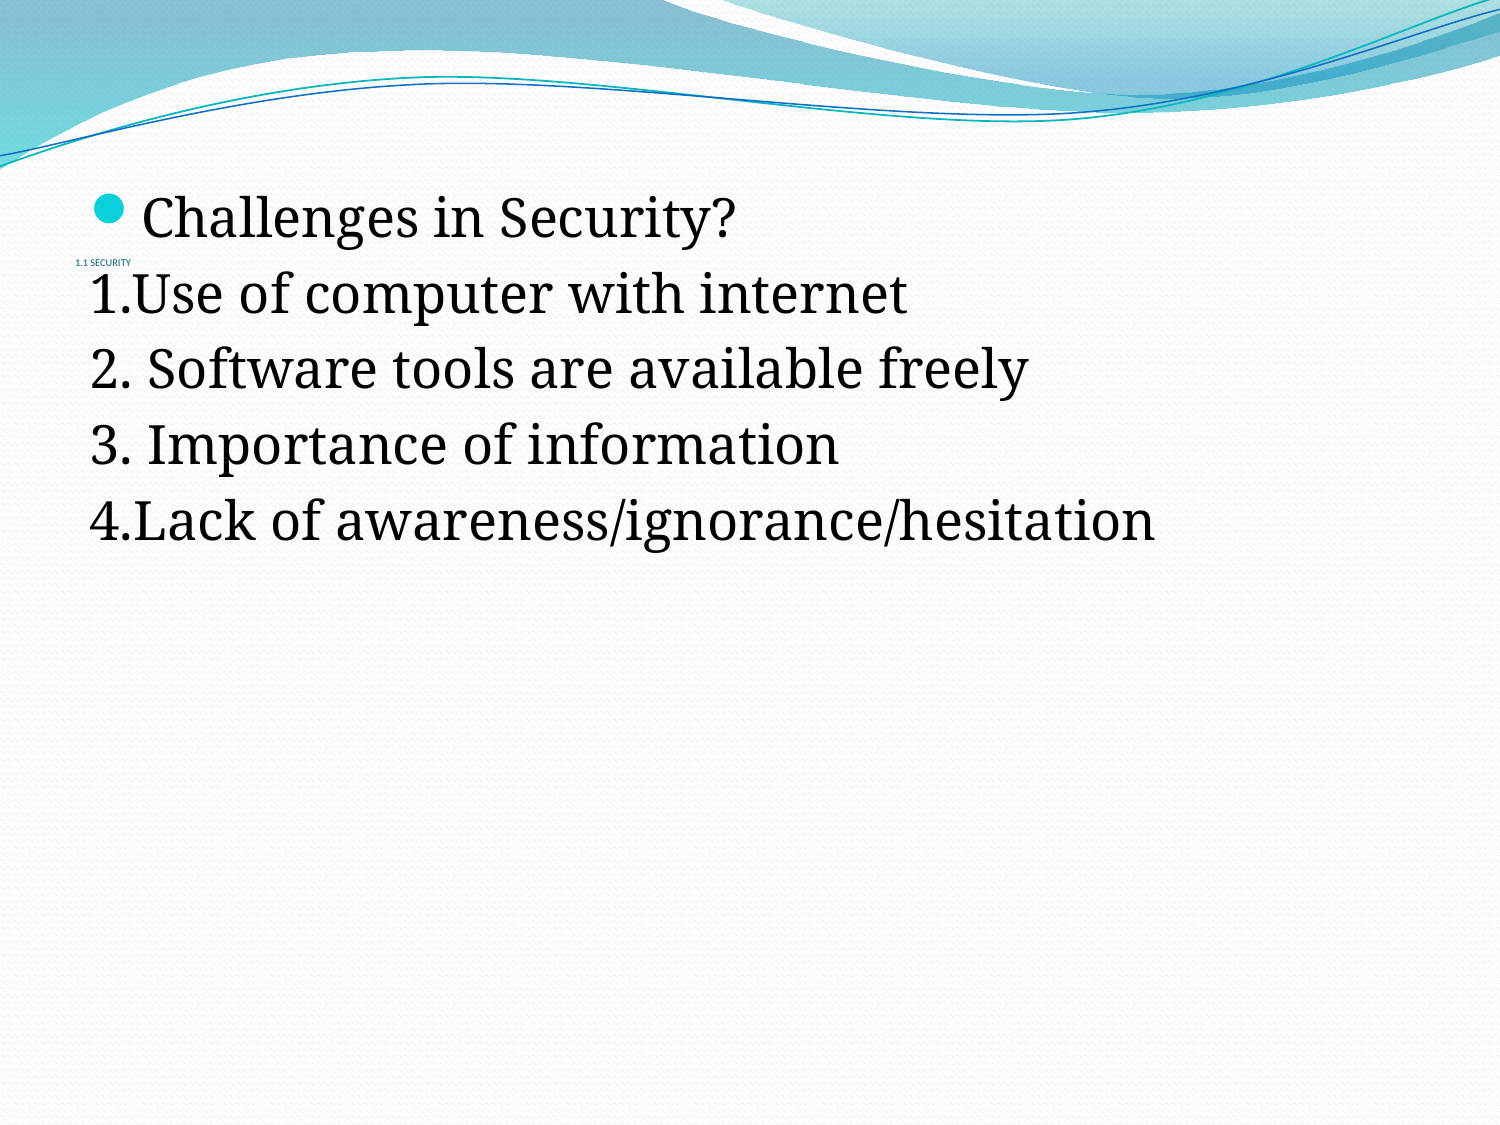

# 1.1 SECURITY
Challenges in Security?
1.Use of computer with internet
2. Software tools are available freely
3. Importance of information
4.Lack of awareness/ignorance/hesitation